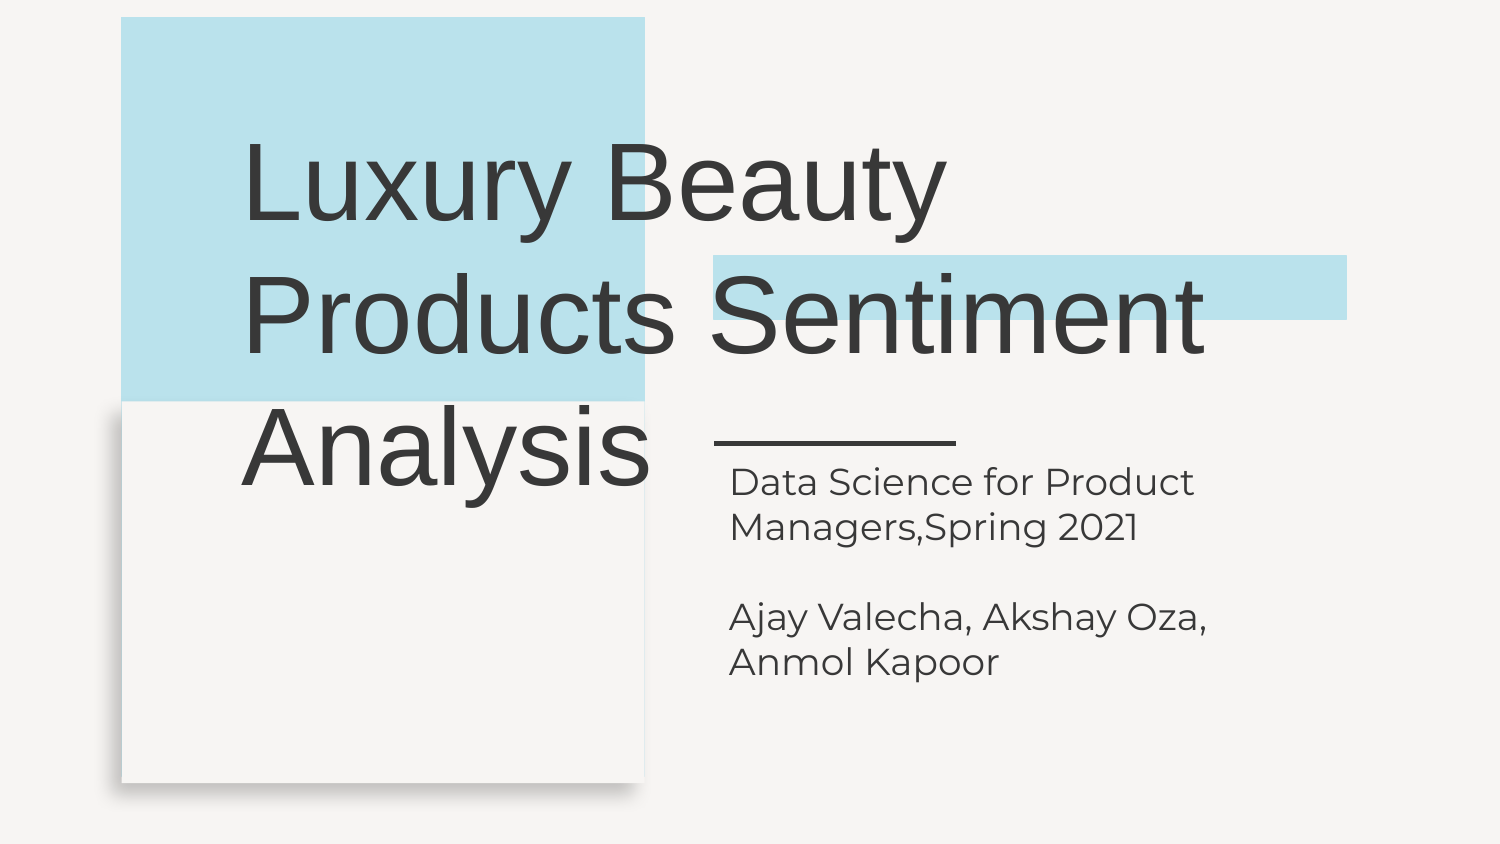

# Luxury Beauty
Products Sentiment Analysis
Data Science for Product Managers,Spring 2021

Ajay Valecha, Akshay Oza, Anmol Kapoor